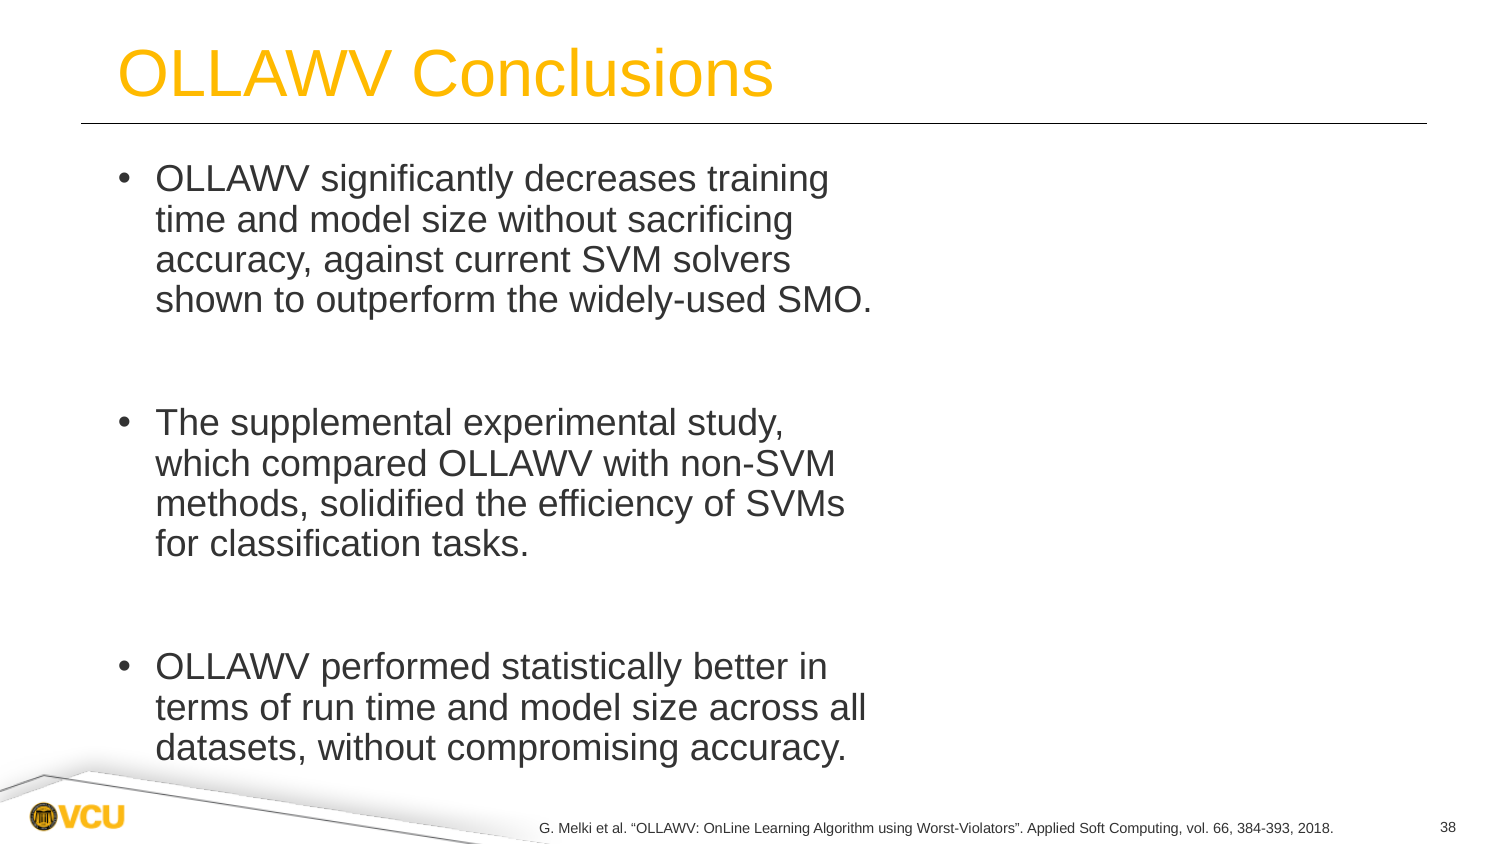

# OLLAWV Conclusions
OLLAWV significantly decreases training time and model size without sacrificing accuracy, against current SVM solvers shown to outperform the widely-used SMO.

The supplemental experimental study, which compared OLLAWV with non-SVM methods, solidified the efficiency of SVMs for classification tasks.

OLLAWV performed statistically better in terms of run time and model size across all datasets, without compromising accuracy.

G. Melki et al. “OLLAWV: OnLine Learning Algorithm using Worst-Violators”. Applied Soft Computing, vol. 66, 384-393, 2018.

38